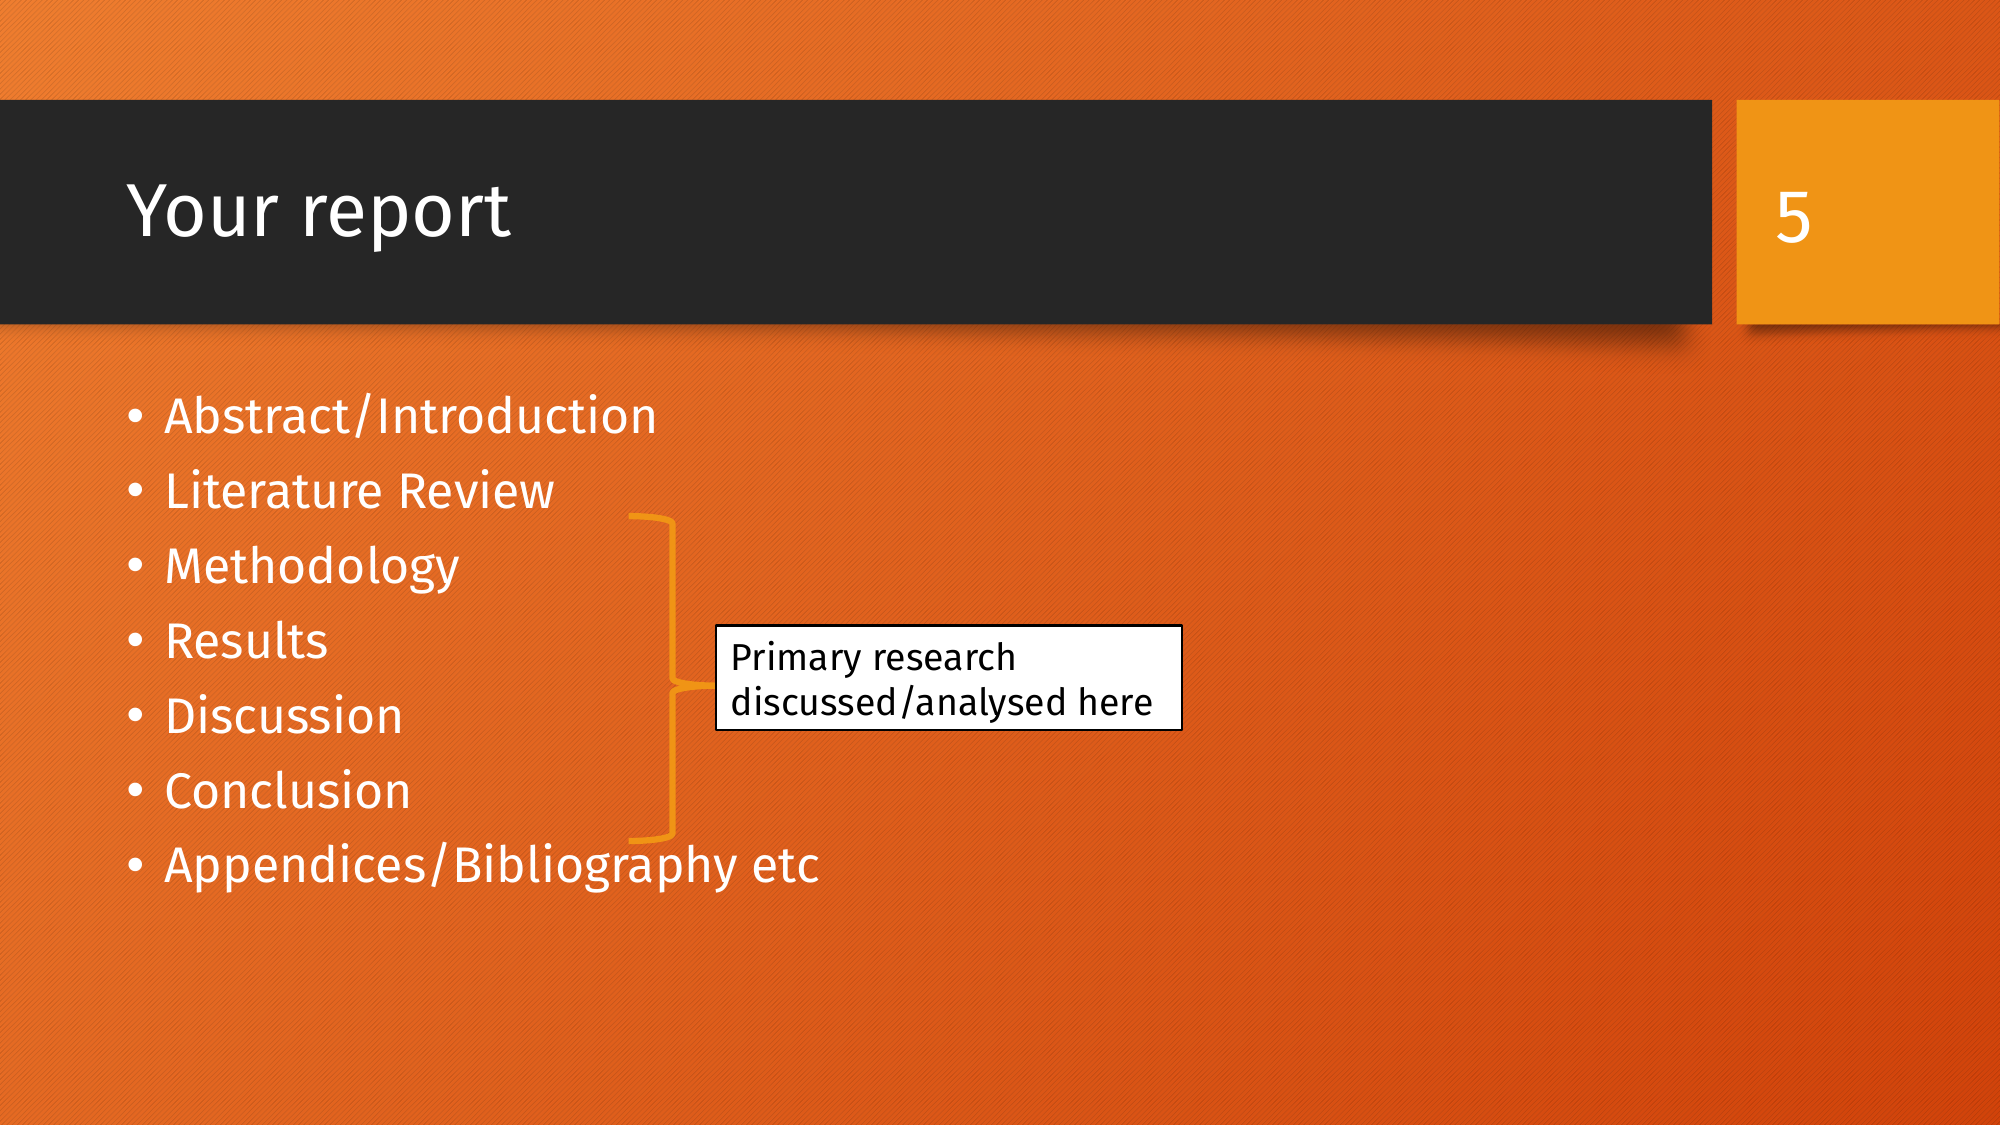

5
# Your report
Abstract/Introduction
Literature Review
Methodology
Results
Discussion
Conclusion
Appendices/Bibliography etc

Primary research discussed/analysed here